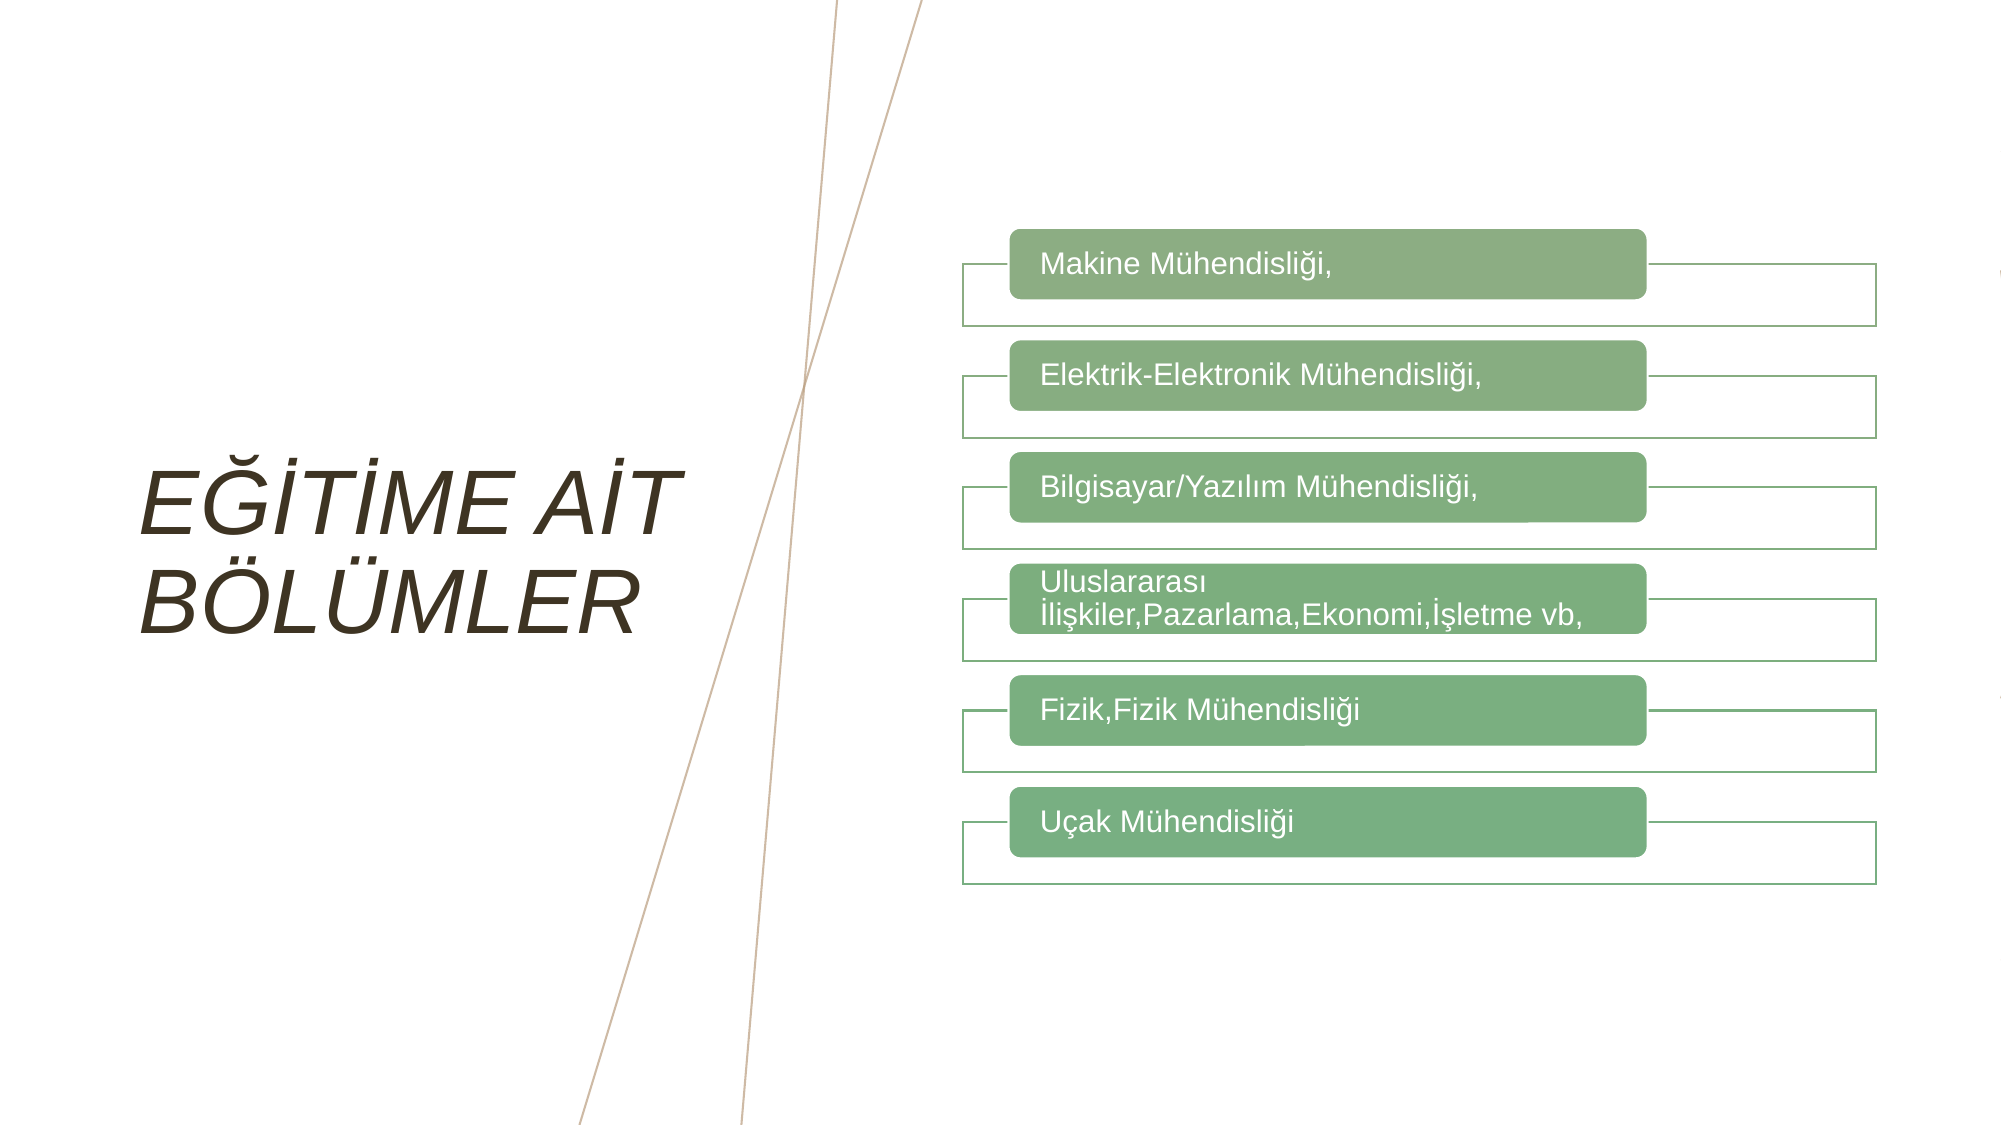

Makine Mühendisliği,
Elektrik-Elektronik Mühendisliği,
Bilgisayar/Yazılım Mühendisliği,
Uluslararası İlişkiler,Pazarlama,Ekonomi,İşletme vb,
Fizik,Fizik Mühendisliği
Uçak Mühendisliği
# EĞİTİME ait bölümler